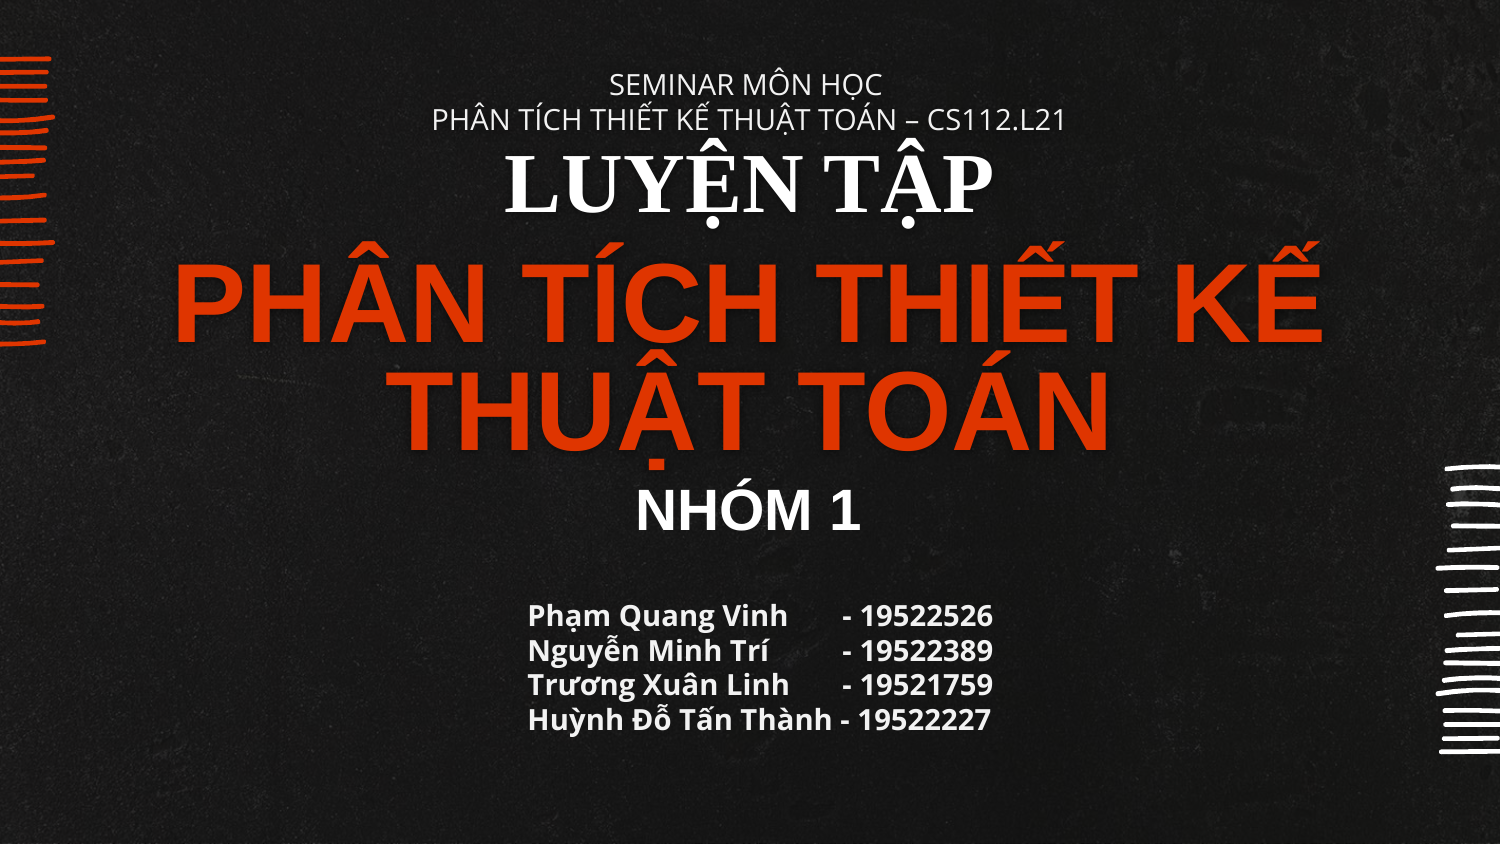

SEMINAR MÔN HỌC
PHÂN TÍCH THIẾT KẾ THUẬT TOÁN – CS112.L21
# LUYỆN TẬP PHÂN TÍCH THIẾT KẾ THUẬT TOÁN
NHÓM 1
Phạm Quang Vinh	  - 19522526
Nguyễn Minh Trí	  - 19522389
Trương Xuân Linh	  - 19521759
Huỳnh Đỗ Tấn Thành - 19522227